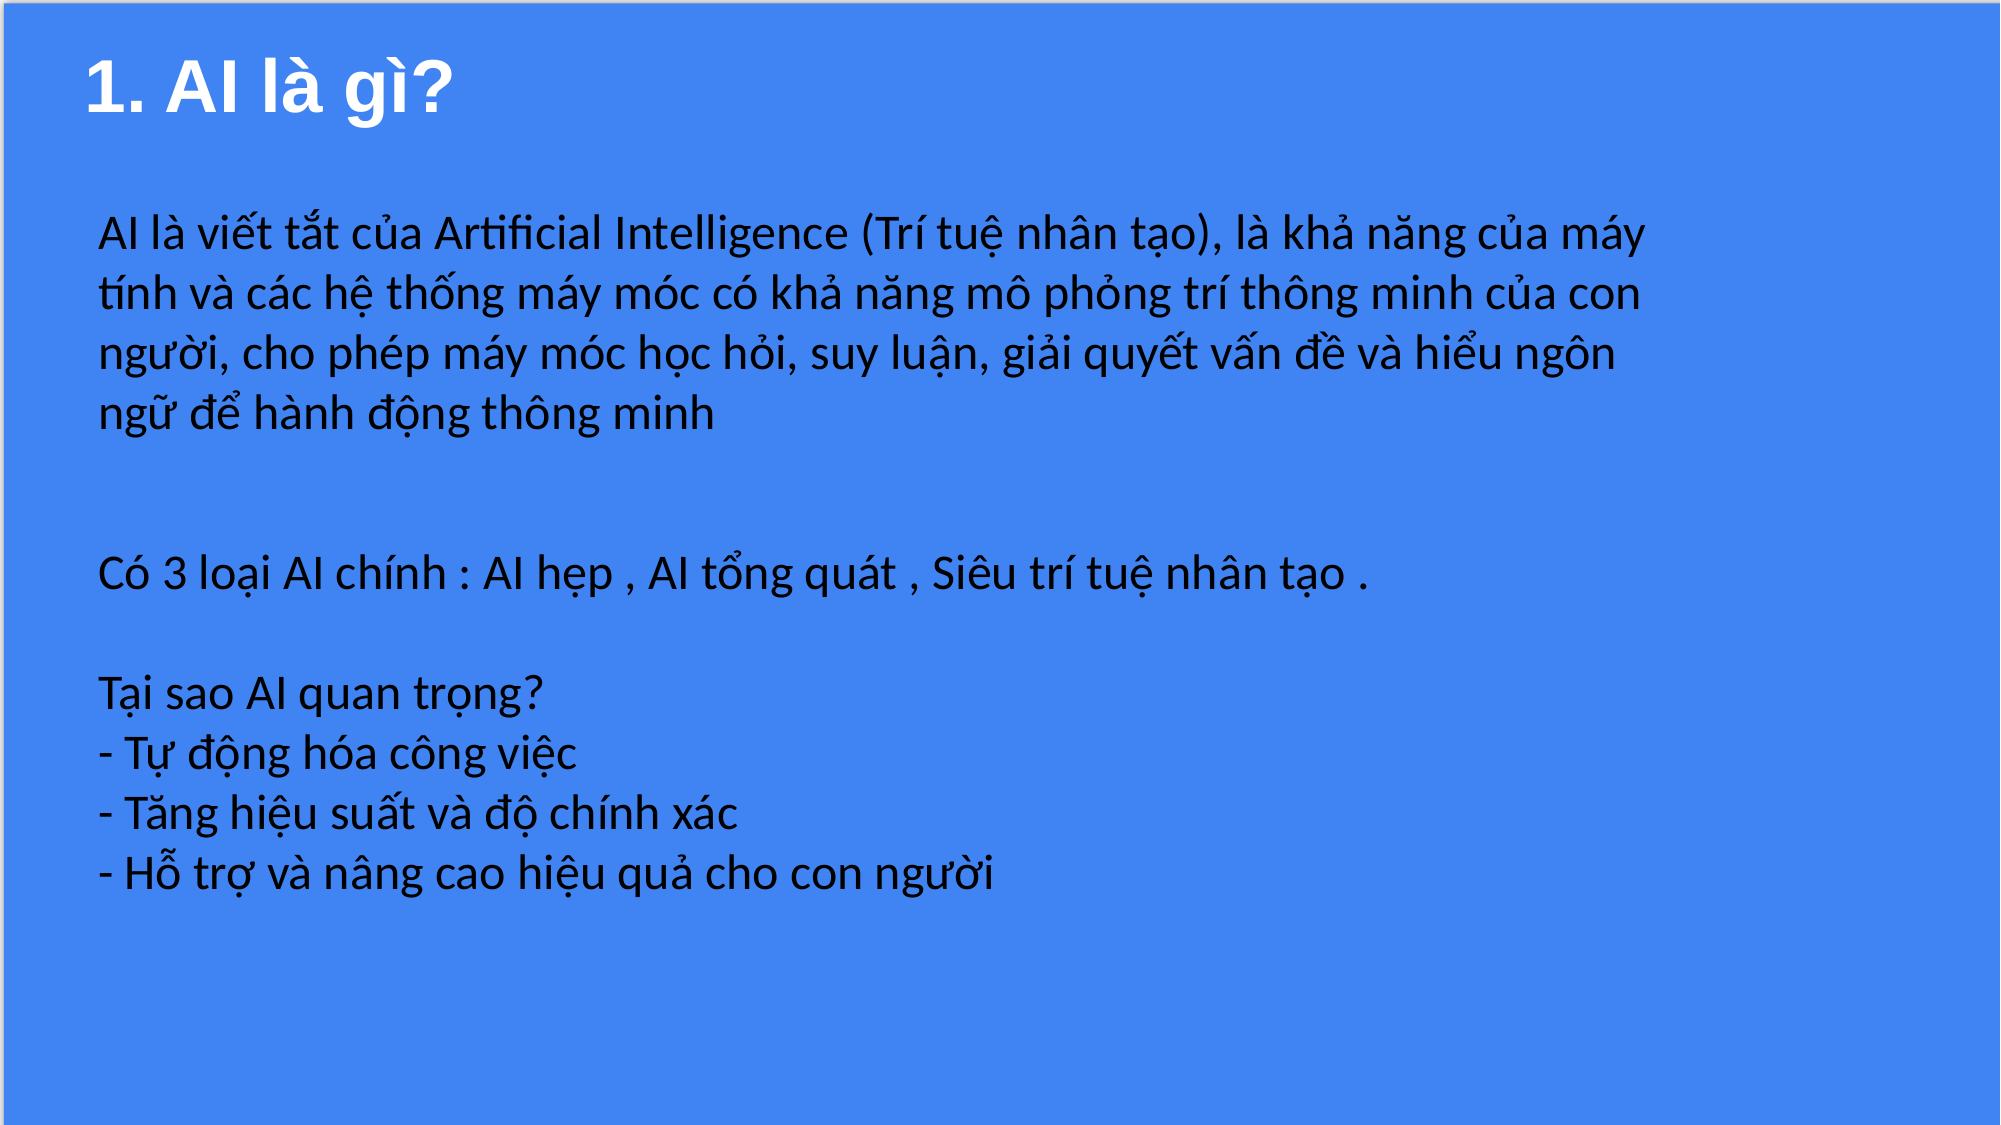

1. AI là gì?
AI là viết tắt của Artificial Intelligence (Trí tuệ nhân tạo), là khả năng của máy tính và các hệ thống máy móc có khả năng mô phỏng trí thông minh của con người, cho phép máy móc học hỏi, suy luận, giải quyết vấn đề và hiểu ngôn ngữ để hành động thông minh

Có 3 loại AI chính : AI hẹp , AI tổng quát , Siêu trí tuệ nhân tạo .

Tại sao AI quan trọng?
- Tự động hóa công việc
- Tăng hiệu suất và độ chính xác
- Hỗ trợ và nâng cao hiệu quả cho con người